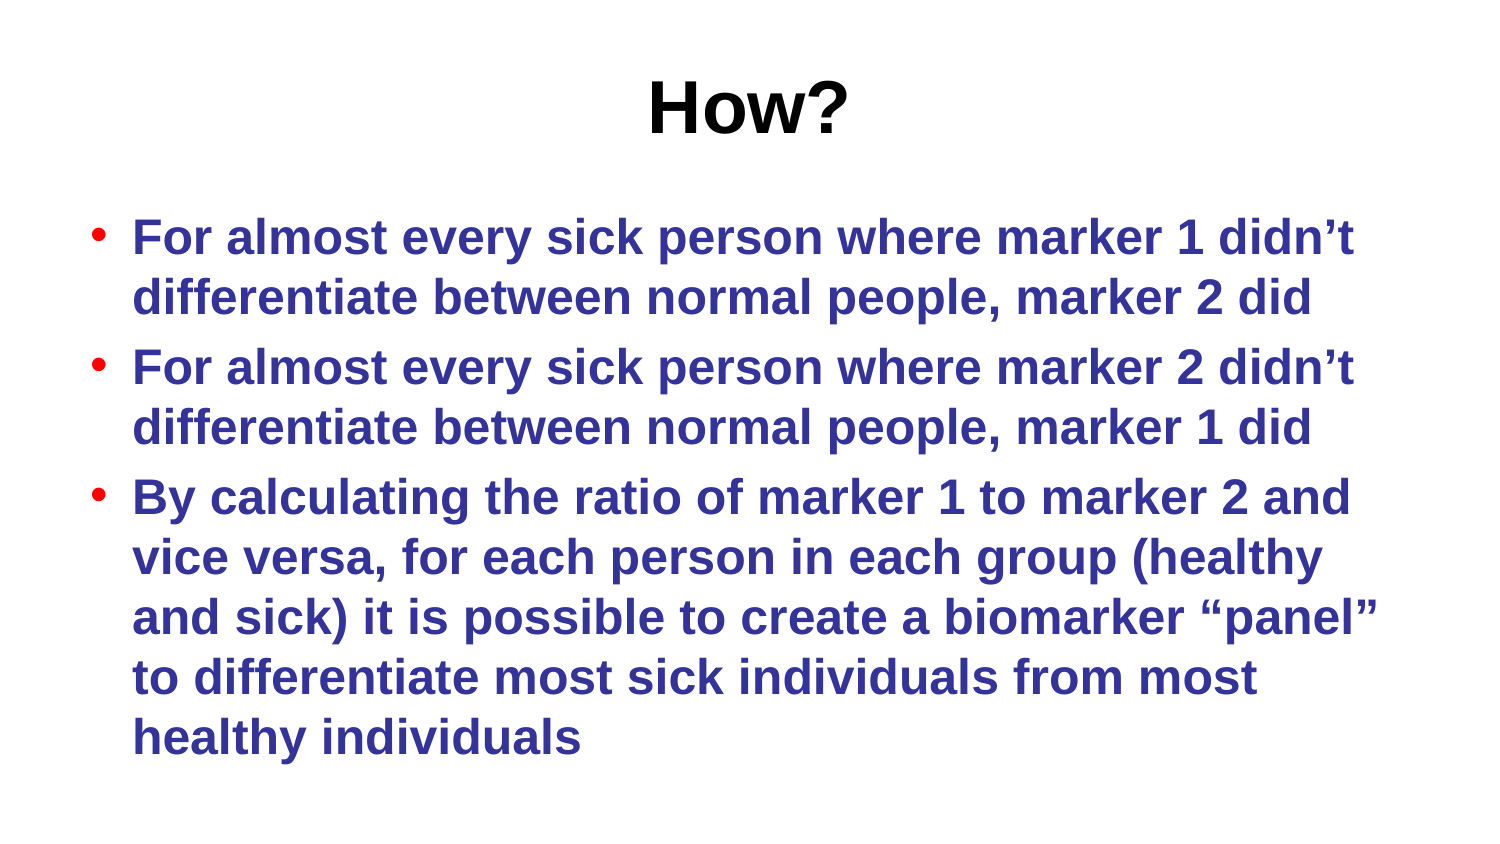

# How?
For almost every sick person where marker 1 didn’t differentiate between normal people, marker 2 did
For almost every sick person where marker 2 didn’t differentiate between normal people, marker 1 did
By calculating the ratio of marker 1 to marker 2 and vice versa, for each person in each group (healthy and sick) it is possible to create a biomarker “panel” to differentiate most sick individuals from most healthy individuals